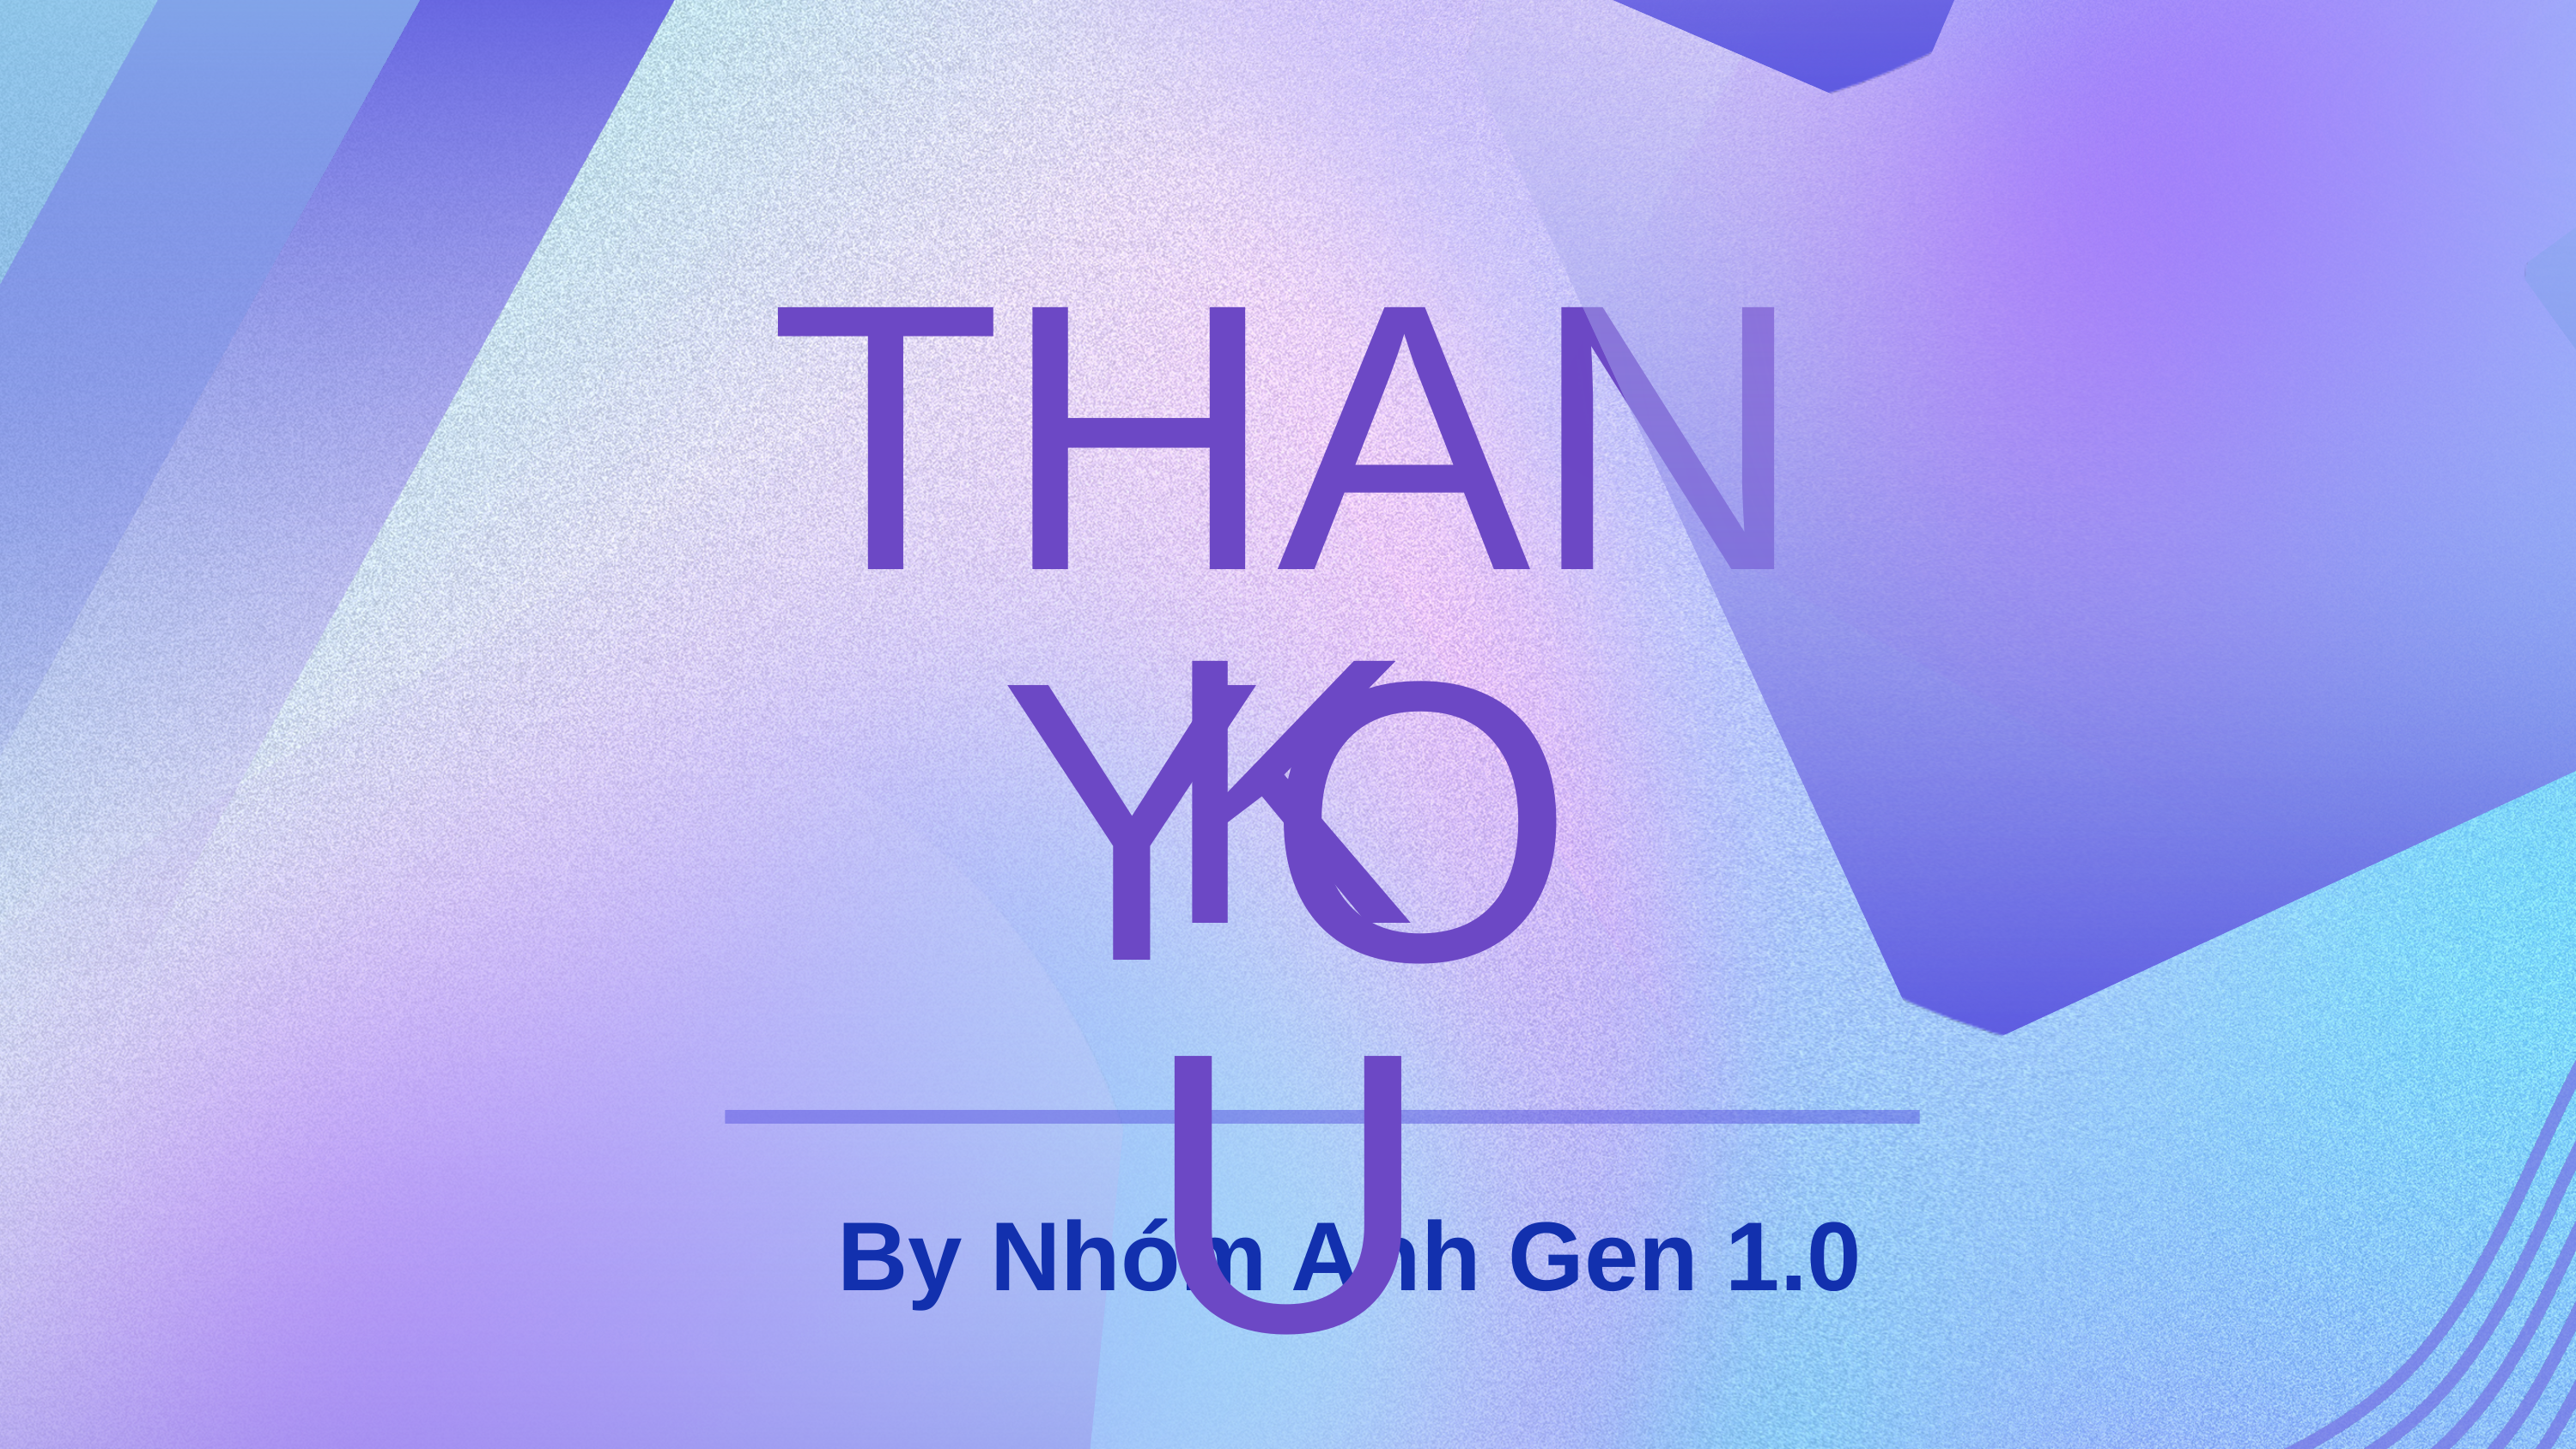

Cố gắng để cải thiện kết quả qua từng ngày

Thực hiện tốt, xuất sắc các dự án sắp tới
THANK

YOU

By Nhóm Anh Gen 1.0
KẾ HOẠCH TUẦN TỚI
CỦA NHÓM ANH
Special thanks to @Phong Nhã & @Phô Mai🤩
Outro chất vải :D